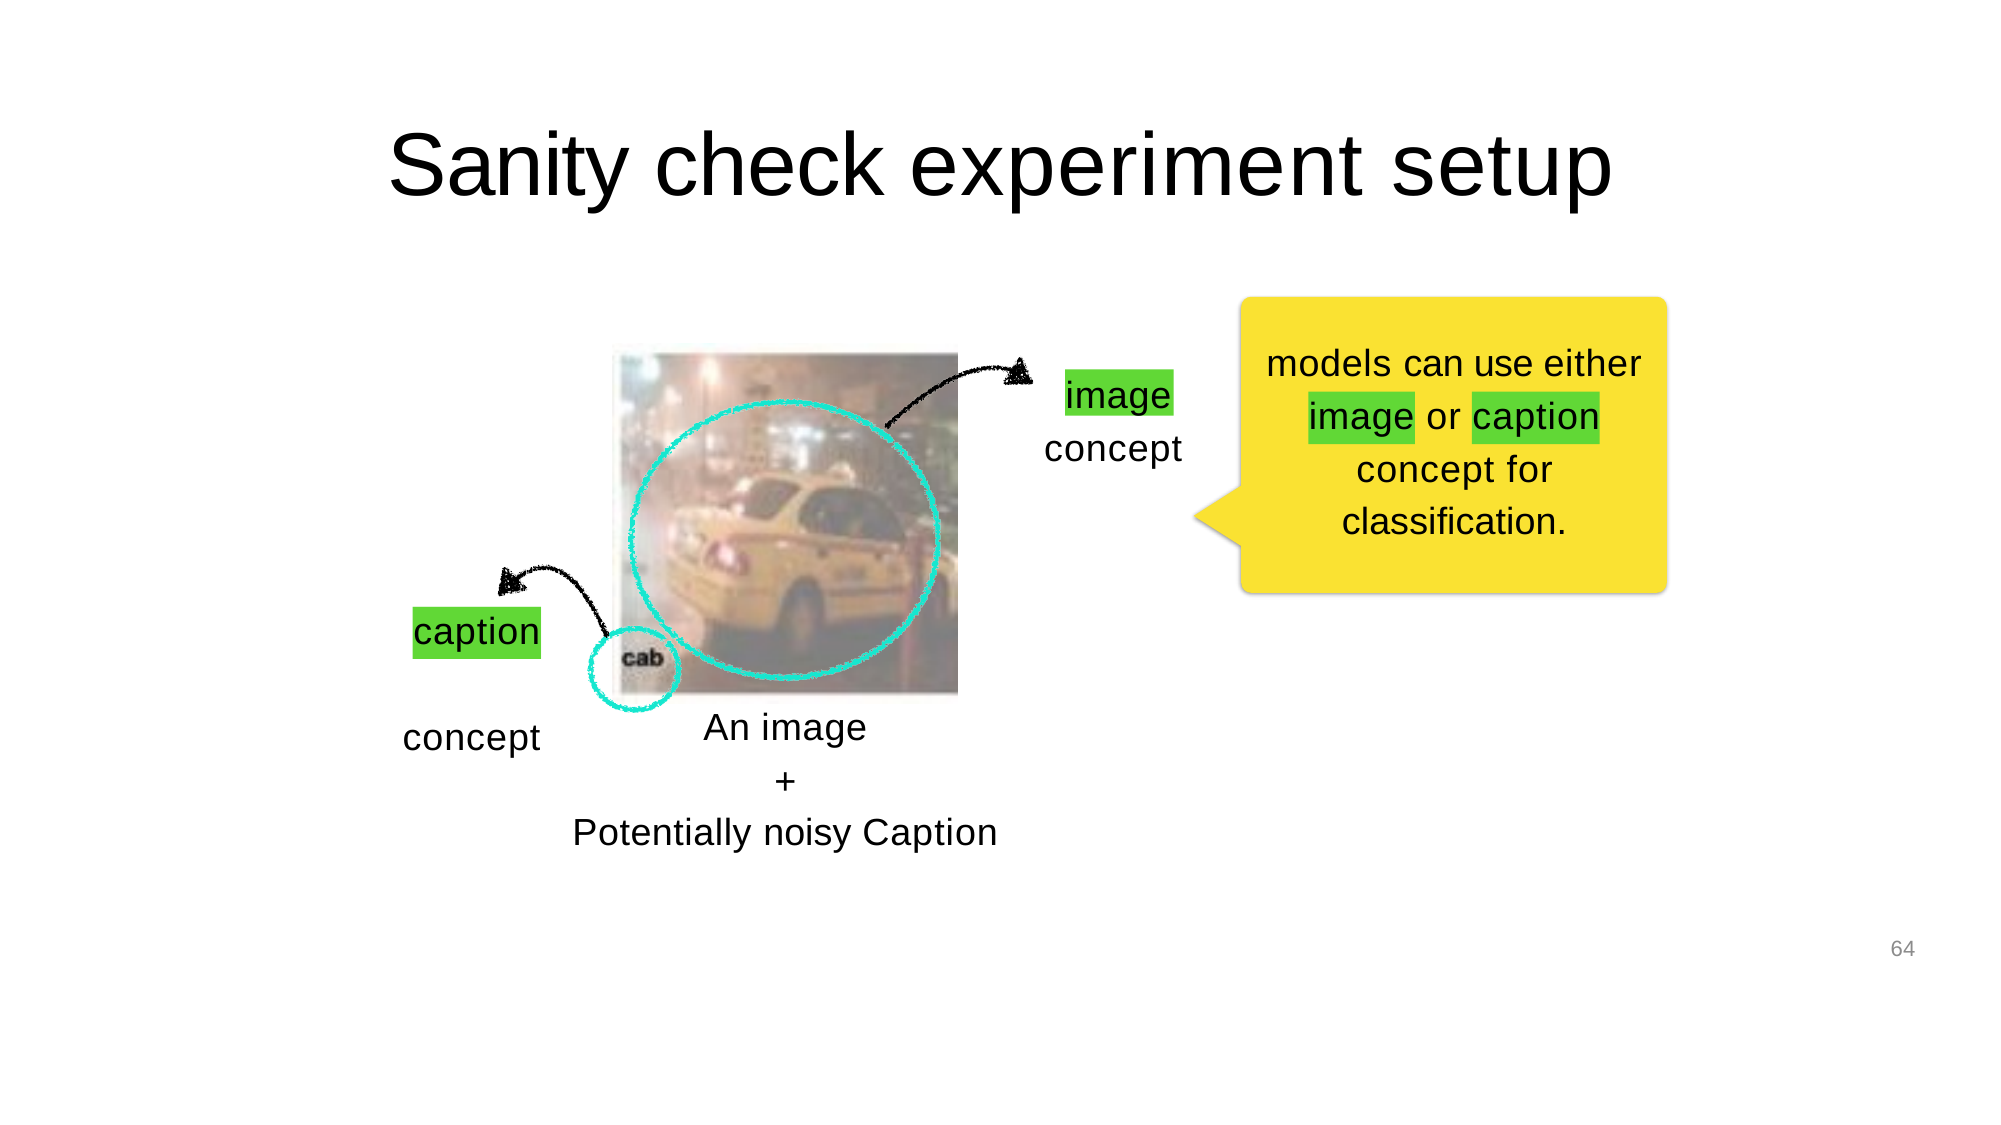

# Sanity check experiment setup

models can use either

image
image or caption

concept
concept for  classification.

caption  concept
An image
+
Potentially noisy Caption
64